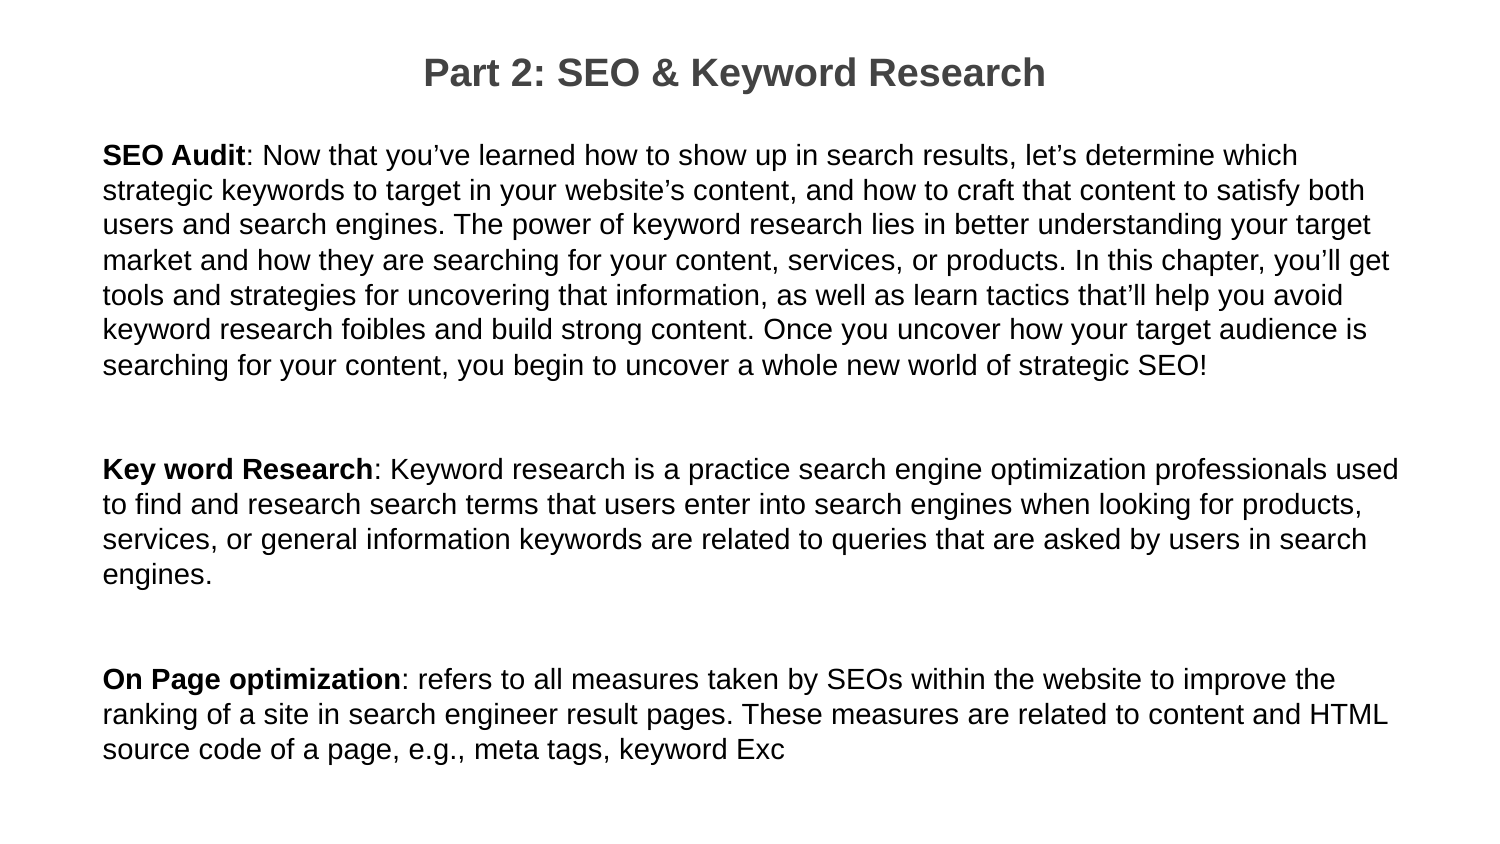

Part 2: SEO & Keyword Research
SEO Audit: Now that you’ve learned how to show up in search results, let’s determine which strategic keywords to target in your website’s content, and how to craft that content to satisfy both users and search engines. The power of keyword research lies in better understanding your target market and how they are searching for your content, services, or products. In this chapter, you’ll get tools and strategies for uncovering that information, as well as learn tactics that’ll help you avoid keyword research foibles and build strong content. Once you uncover how your target audience is searching for your content, you begin to uncover a whole new world of strategic SEO!

Key word Research: Keyword research is a practice search engine optimization professionals used to find and research search terms that users enter into search engines when looking for products, services, or general information keywords are related to queries that are asked by users in search engines.

On Page optimization: refers to all measures taken by SEOs within the website to improve the ranking of a site in search engineer result pages. These measures are related to content and HTML source code of a page, e.g., meta tags, keyword Exc